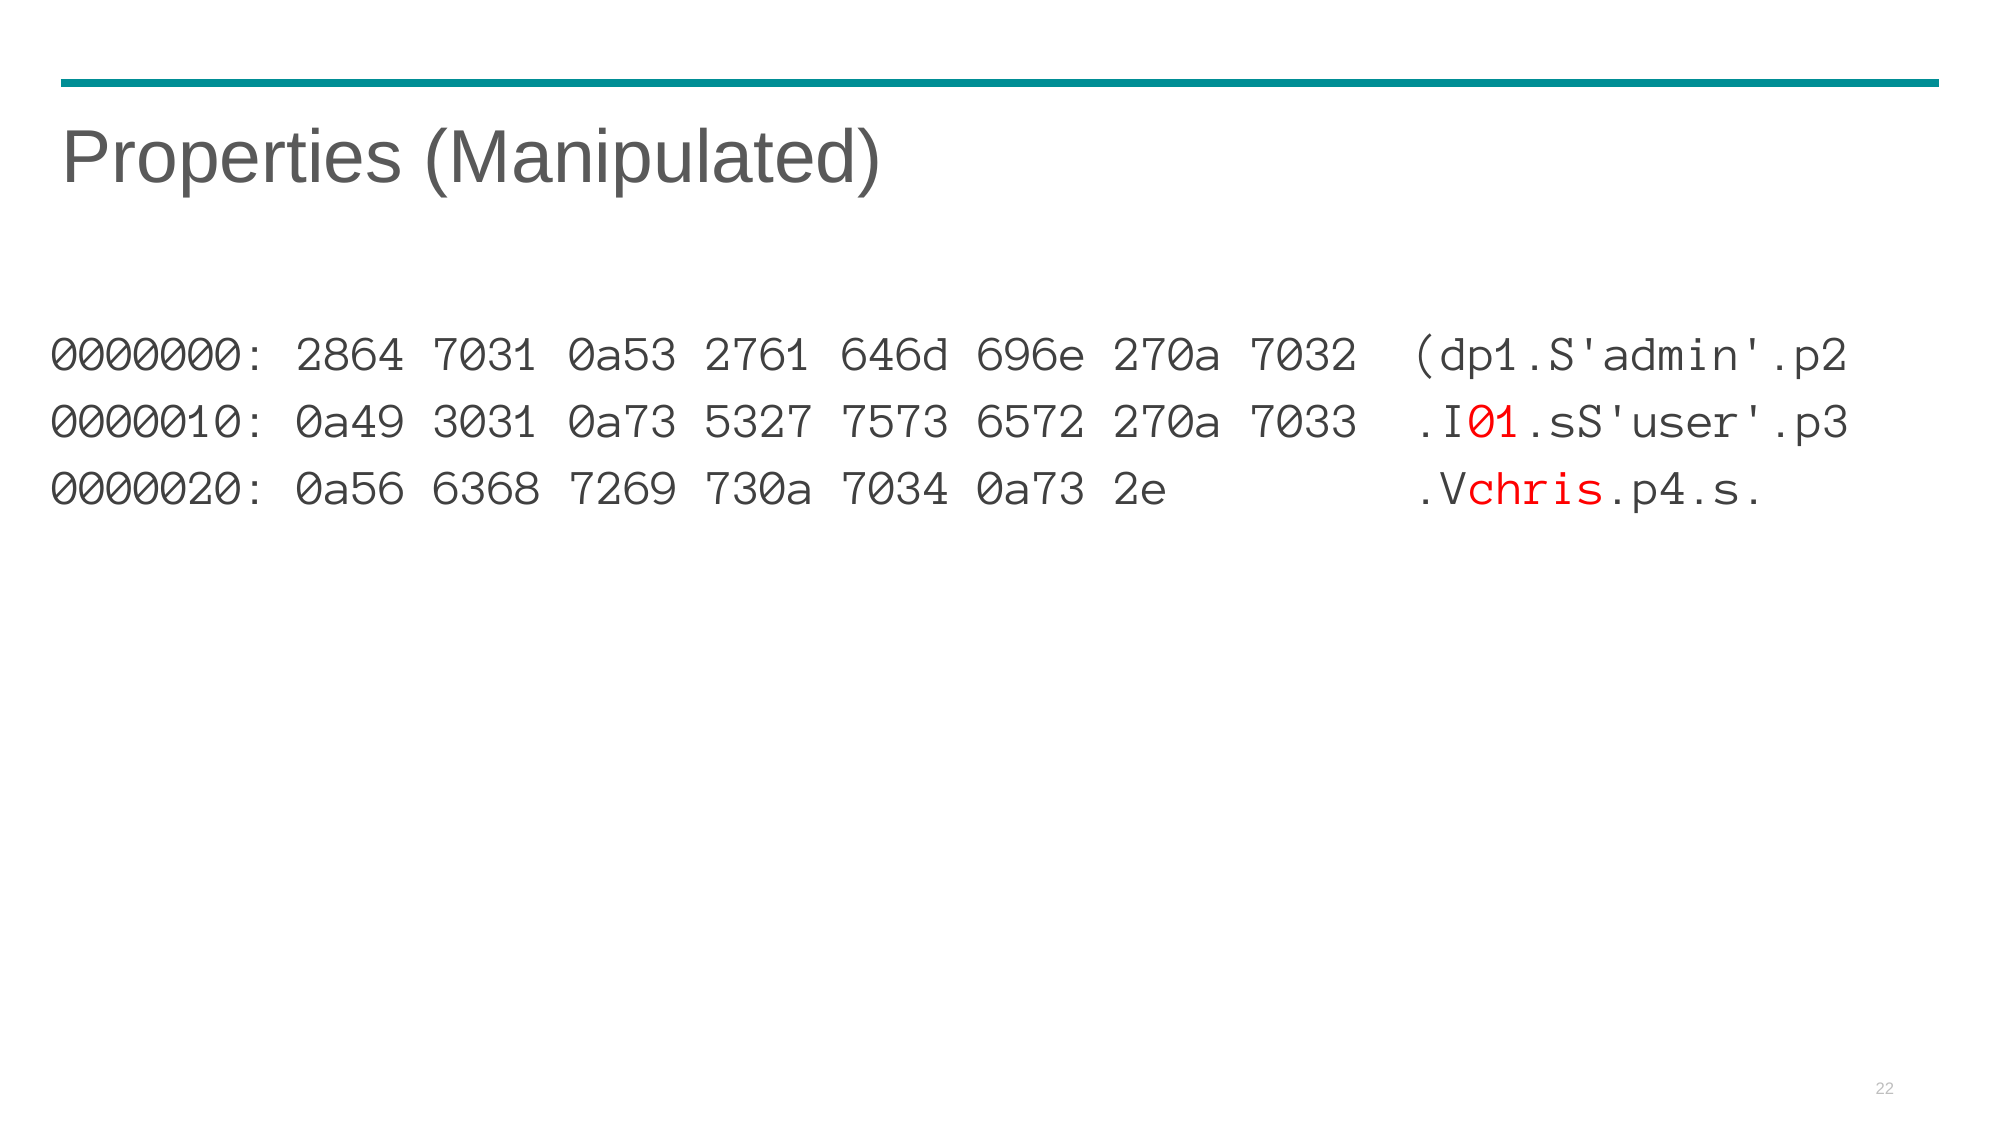

# Properties (Manipulated)

0000000: 2864 7031 0a53 2761 646d 696e 270a 7032  (dp1.S'admin'.p2
0000010: 0a49 3031 0a73 5327 7573 6572 270a 7033  .I01.sS'user'.p3
0000020: 0a56 6368 7269 730a 7034 0a73 2e         .Vchris.p4.s.